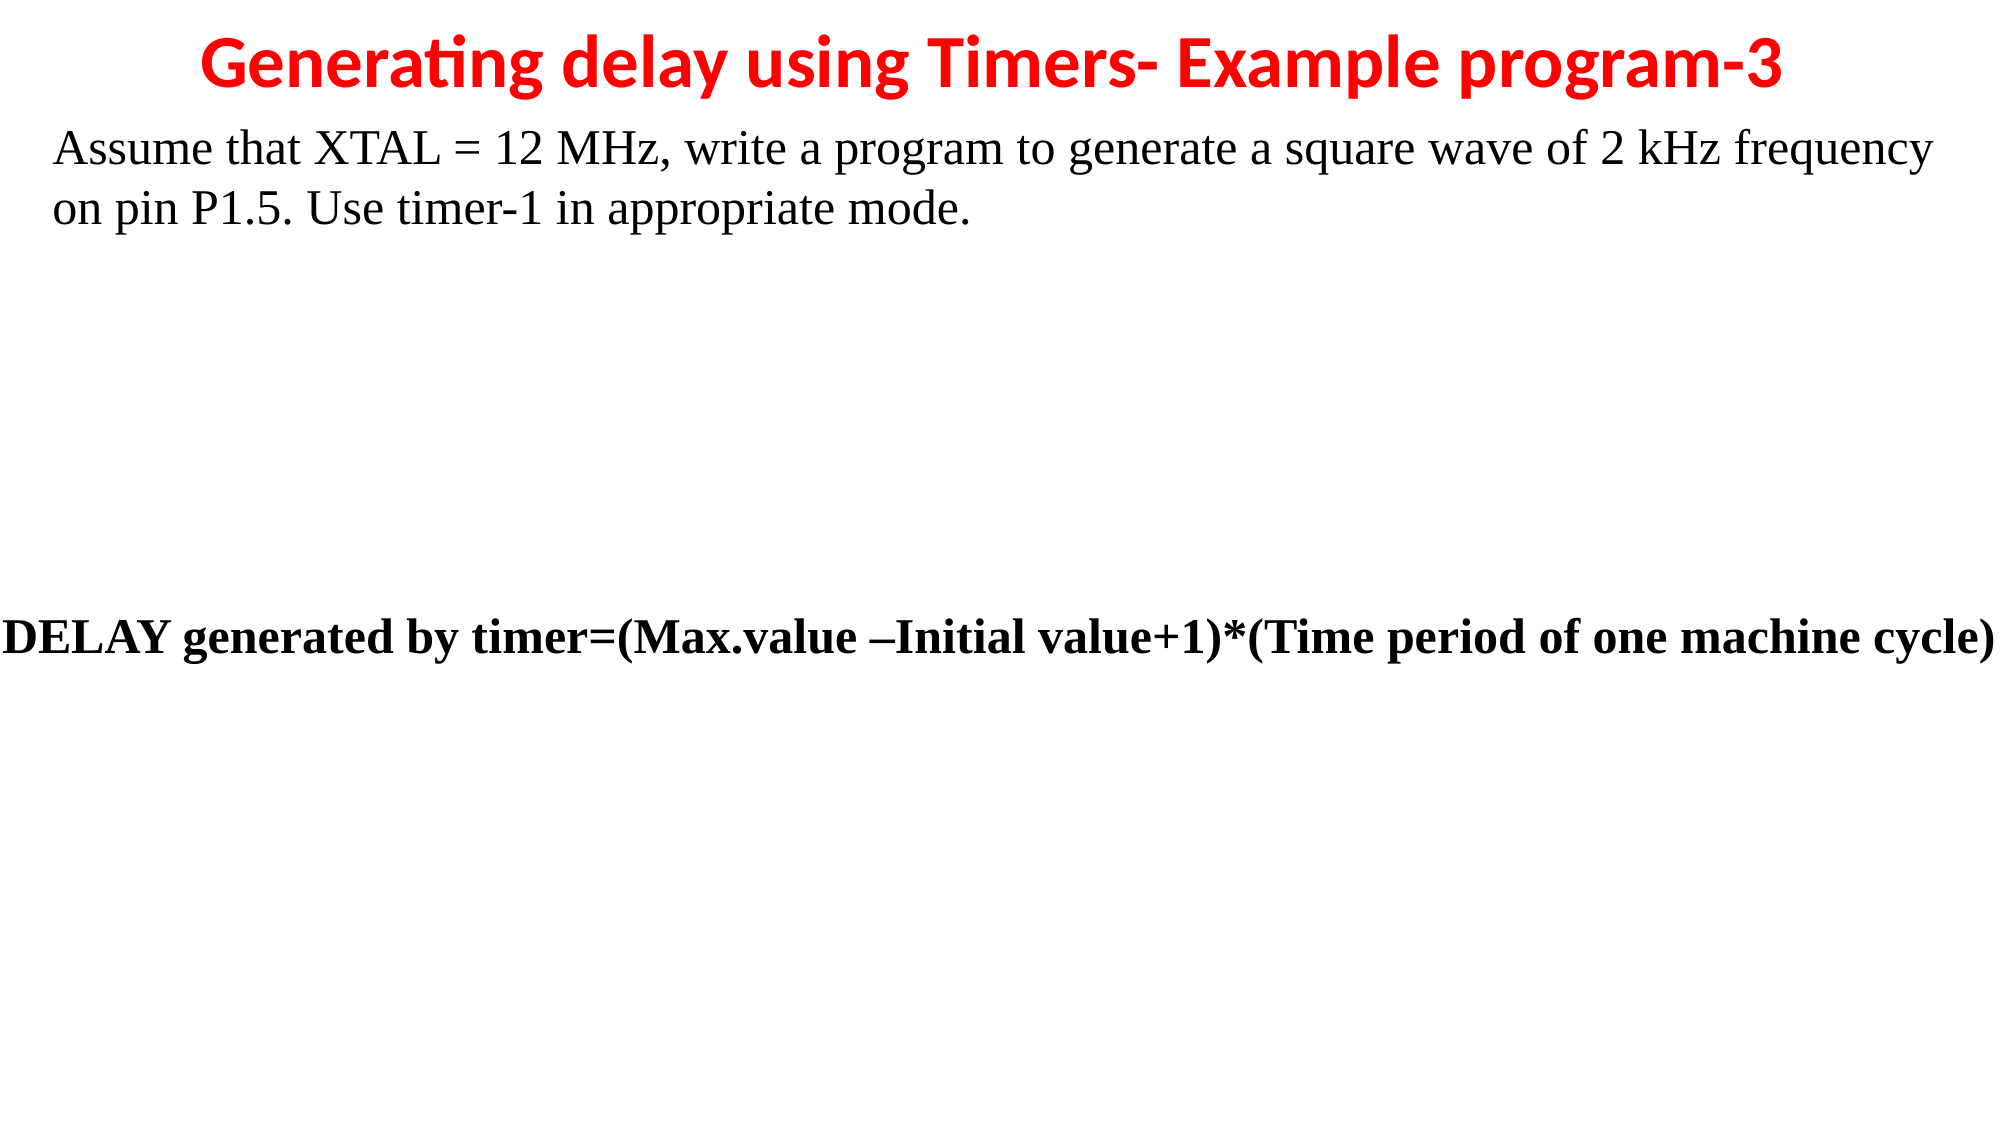

# Generating delay using Timers- Example program-3
Assume that XTAL = 12 MHz, write a program to generate a square wave of 2 kHz frequency on pin P1.5. Use timer-1 in appropriate mode.
DELAY generated by timer=(Max.value –Initial value+1)*(Time period of one machine cycle)